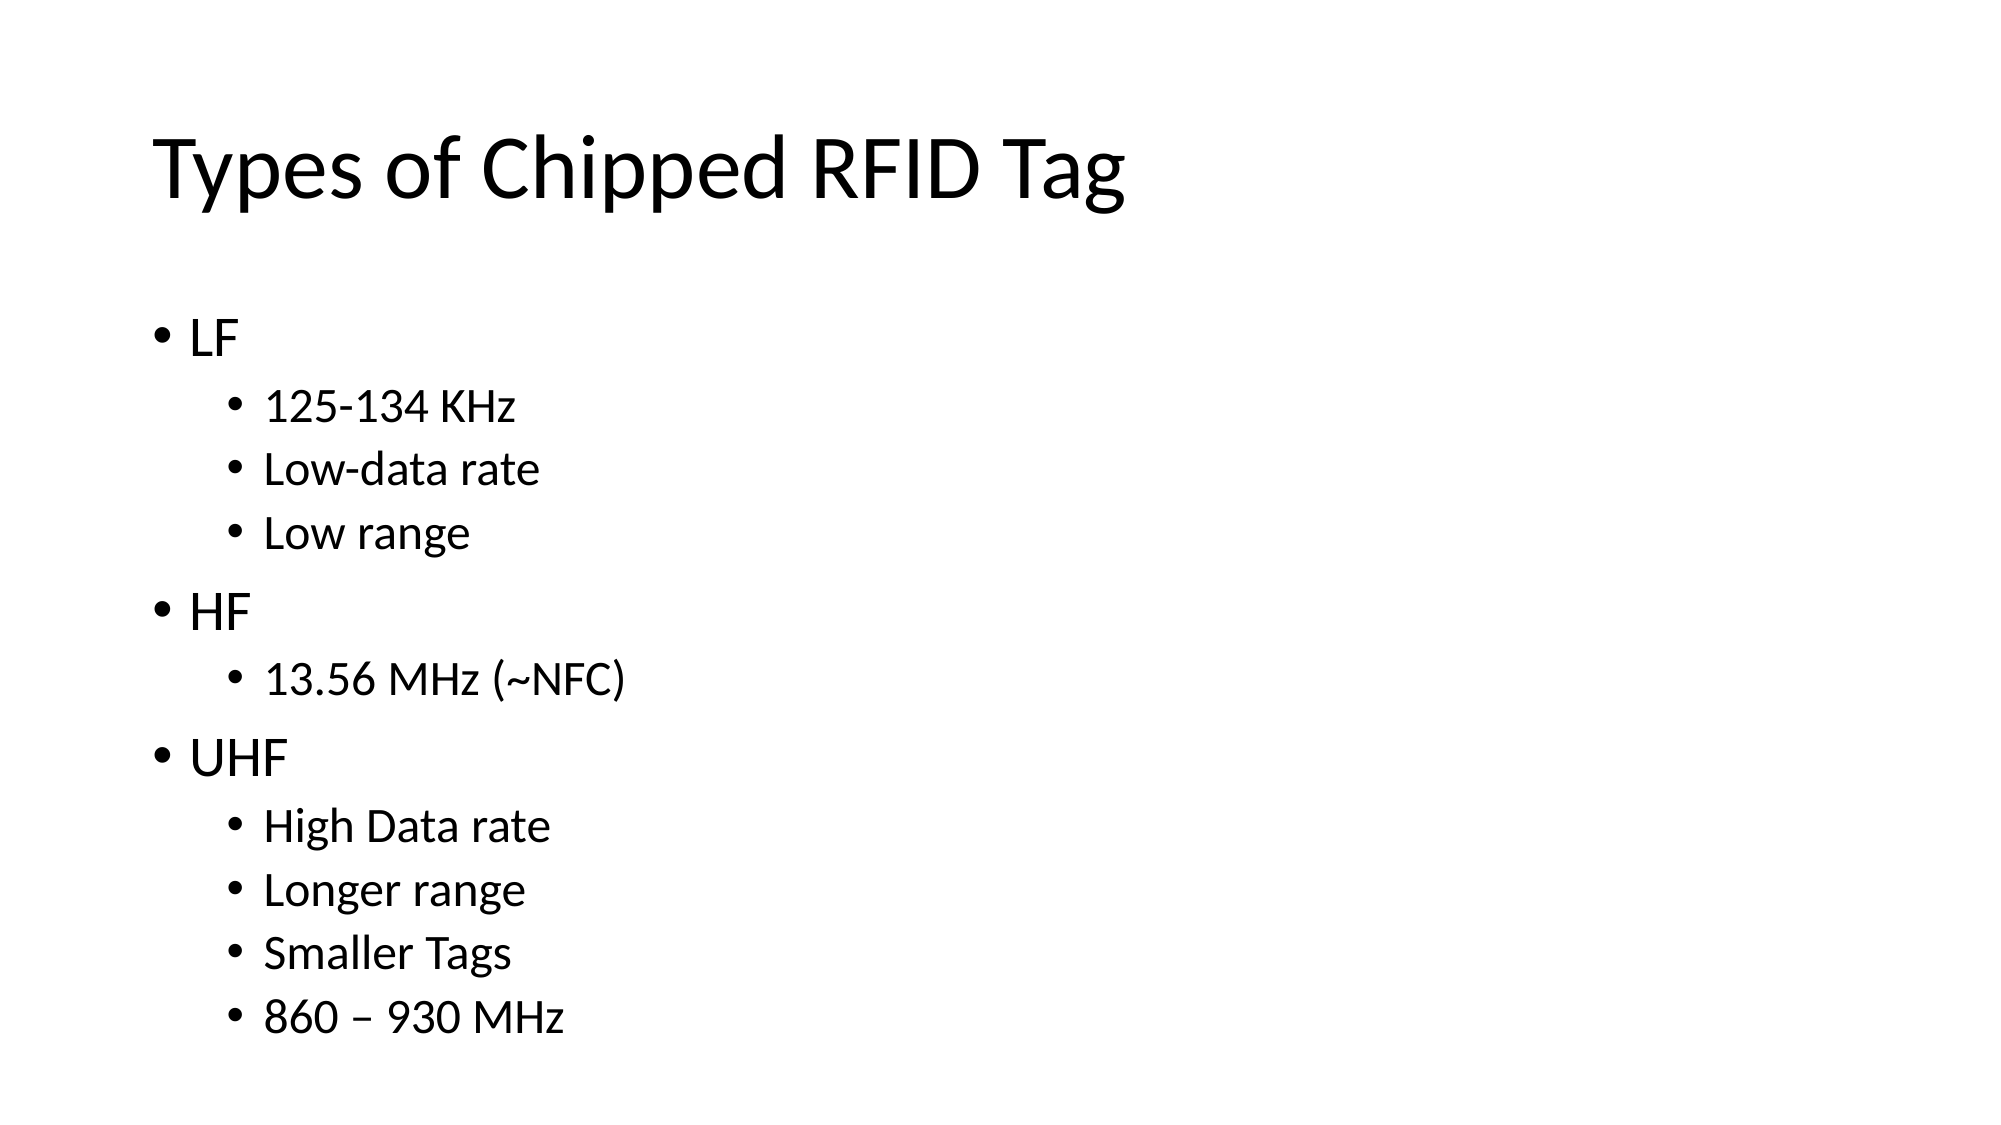

# Types of Chipped RFID Tag
LF
125-134 KHz
Low-data rate
Low range
HF
13.56 MHz (~NFC)
UHF
High Data rate
Longer range
Smaller Tags
860 – 930 MHz